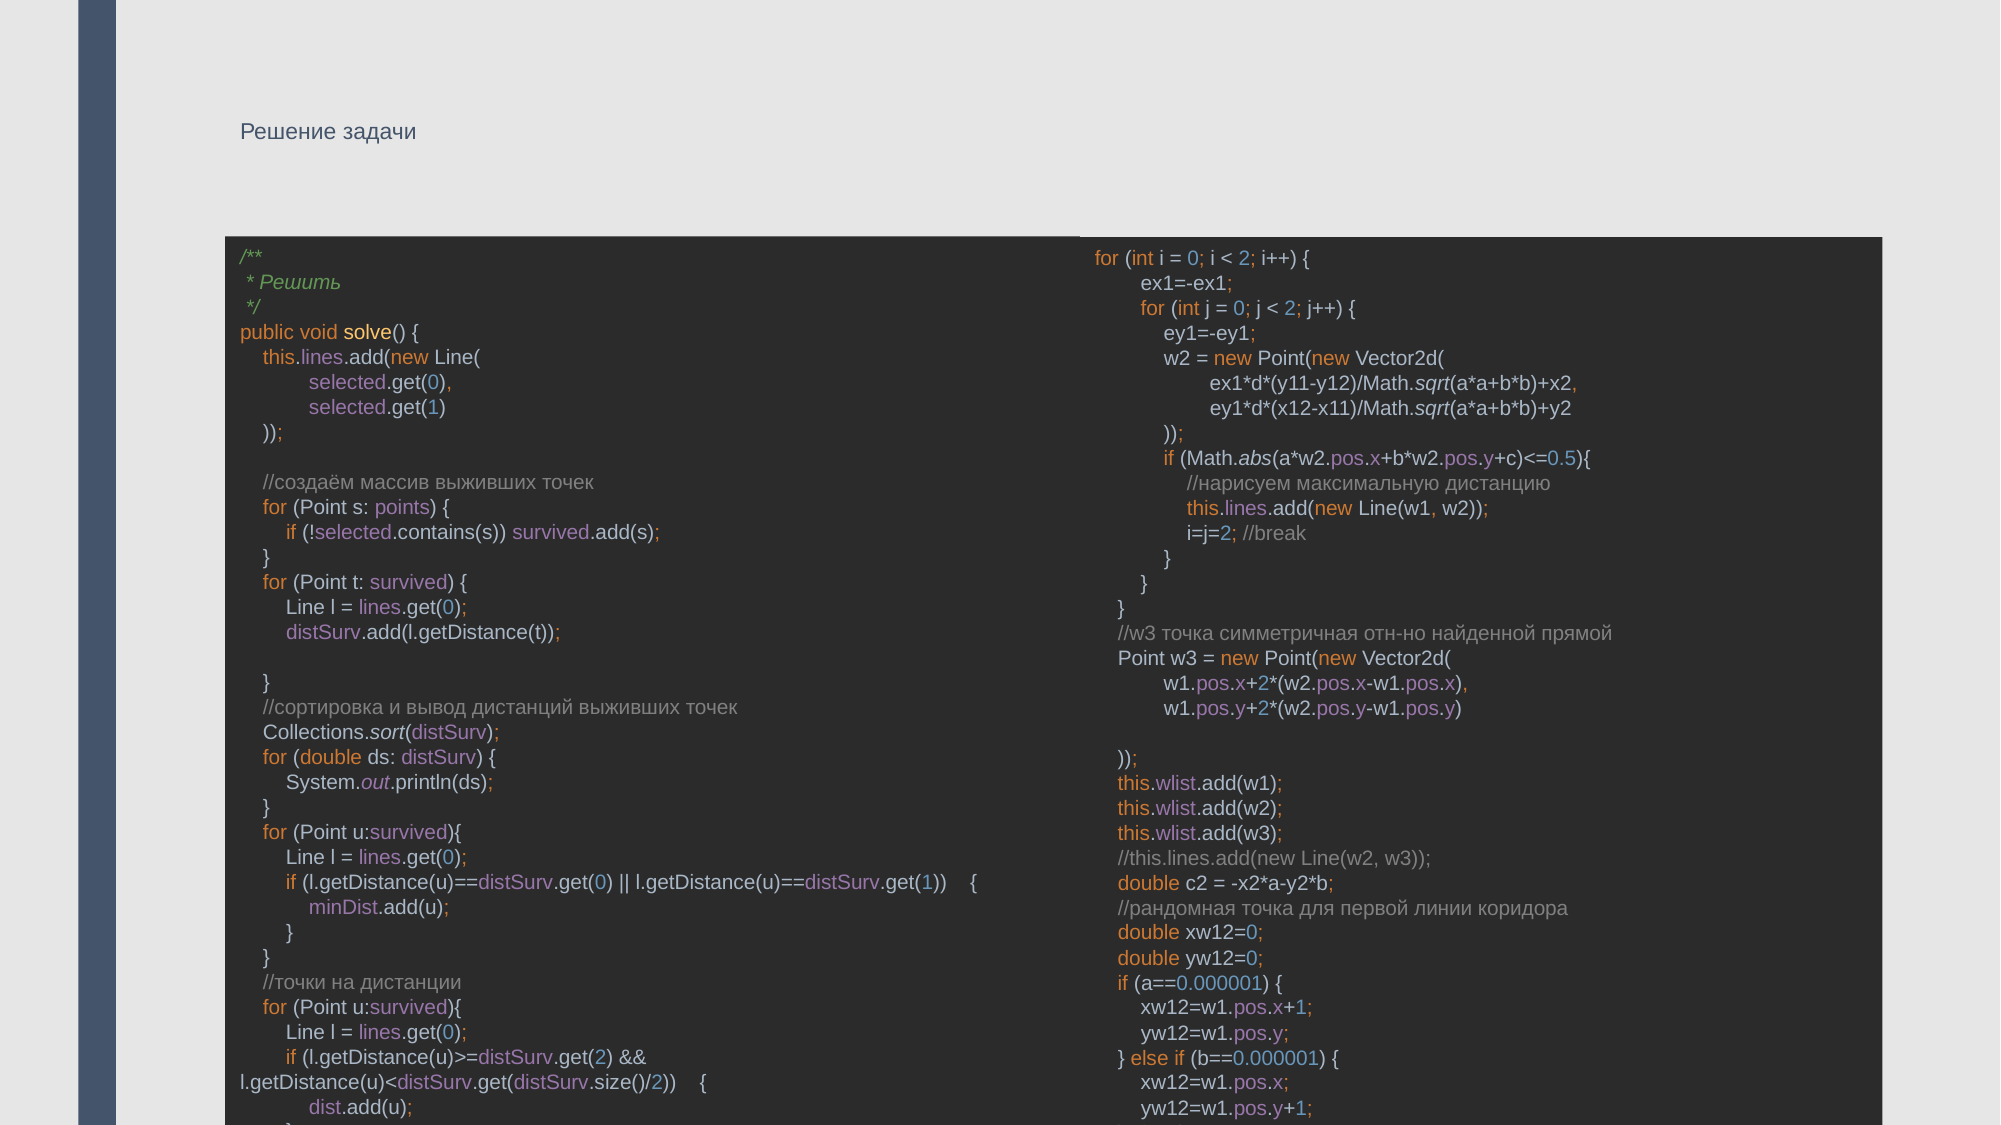

# Решение задачи
/**
 * Решить
 */
public void solve() {
    this.lines.add(new Line(
            selected.get(0),
            selected.get(1)
    ));
    //создаём массив выживших точек
    for (Point s: points) {
        if (!selected.contains(s)) survived.add(s);
    }
    for (Point t: survived) {
        Line l = lines.get(0);
        distSurv.add(l.getDistance(t));
    }
    //сортировка и вывод дистанций выживших точек
    Collections.sort(distSurv);
    for (double ds: distSurv) {
        System.out.println(ds);
    }
    for (Point u:survived){
        Line l = lines.get(0);
        if (l.getDistance(u)==distSurv.get(0) || l.getDistance(u)==distSurv.get(1))    {
            minDist.add(u);
        }
    }
    //точки на дистанции
    for (Point u:survived){
        Line l = lines.get(0);
        if (l.getDistance(u)>=distSurv.get(2) && l.getDistance(u)<distSurv.get(distSurv.size()/2))    {
            dist.add(u);
        }
    }
    //нарисуем вторую линию по точкам с мин. дистанциями
    this.lines.add(new Line(
            minDist.get(0),
            minDist.get(1)
    ));
    // w2 проекция w1 на вторую прямую
    Point w1 = findPoint(); //зелёная точка
    Line l2 = lines.get(1);
    double d = l2.getDistance(w1);
    double x11 = l2.pointA.pos.x;
    double y11 = l2.pointA.pos.y;
    double x12 = l2.pointB.pos.x;
    double y12 = l2.pointB.pos.y;
    double x2 = w1.pos.x;
    double y2 = w1.pos.y;
    double ex1 = -1;
    double ey1 = -1;
    double a = y12-y11;
    if (a==0) a=0.000001;
    double b = x11-x12;
    if (b==0) b=0.000001;
    double c = y11*x12-y12*x11;
    Point w2 = new Point(new Vector2d(0,0));
for (int i = 0; i < 2; i++) {
        ex1=-ex1;
        for (int j = 0; j < 2; j++) {
            ey1=-ey1;
            w2 = new Point(new Vector2d(
                    ex1*d*(y11-y12)/Math.sqrt(a*a+b*b)+x2,
                    ey1*d*(x12-x11)/Math.sqrt(a*a+b*b)+y2
            ));
            if (Math.abs(a*w2.pos.x+b*w2.pos.y+c)<=0.5){
                //нарисуем максимальную дистанцию
                this.lines.add(new Line(w1, w2));
                i=j=2; //break
            }
        }
    }
    //w3 точка симметричная отн-но найденной прямой
    Point w3 = new Point(new Vector2d(
            w1.pos.x+2*(w2.pos.x-w1.pos.x),
            w1.pos.y+2*(w2.pos.y-w1.pos.y)
    ));
    this.wlist.add(w1);
    this.wlist.add(w2);
    this.wlist.add(w3);
    //this.lines.add(new Line(w2, w3));
    double c2 = -x2*a-y2*b;
    //рандомная точка для первой линии коридора
    double xw12=0;
    double yw12=0;
    if (a==0.000001) {
        xw12=w1.pos.x+1;
        yw12=w1.pos.y;
    } else if (b==0.000001) {
        xw12=w1.pos.x;
        yw12=w1.pos.y+1;
    } else {
        xw12=w1.pos.x+1;
        yw12=-c2/b-a*xw12/b;
    }
    Point w12 = new Point(new Vector2d(
            xw12,
            yw12
    ));
    this.lines.add(new Line(w1, w12));
    double c3 = -w3.pos.x*a-w3.pos.y*b;
    //рандомная точка для второй линии коридора
    double xw32=0;
    double yw32=0;
    if (a==0.000001) {
        xw32=w3.pos.x+1;
        yw32=w3.pos.y;
    } else if (b==0.000001) {
        xw32=w3.pos.x;
        yw32=w3.pos.y+1;
    } else {
        xw32=w3.pos.x+1;
        yw32=-c3/b-a*xw32/b;
    }
    Point w32 = new Point(new Vector2d(
            xw32,
            yw32
    ));
    this.lines.add(new Line(w3, w32));
}